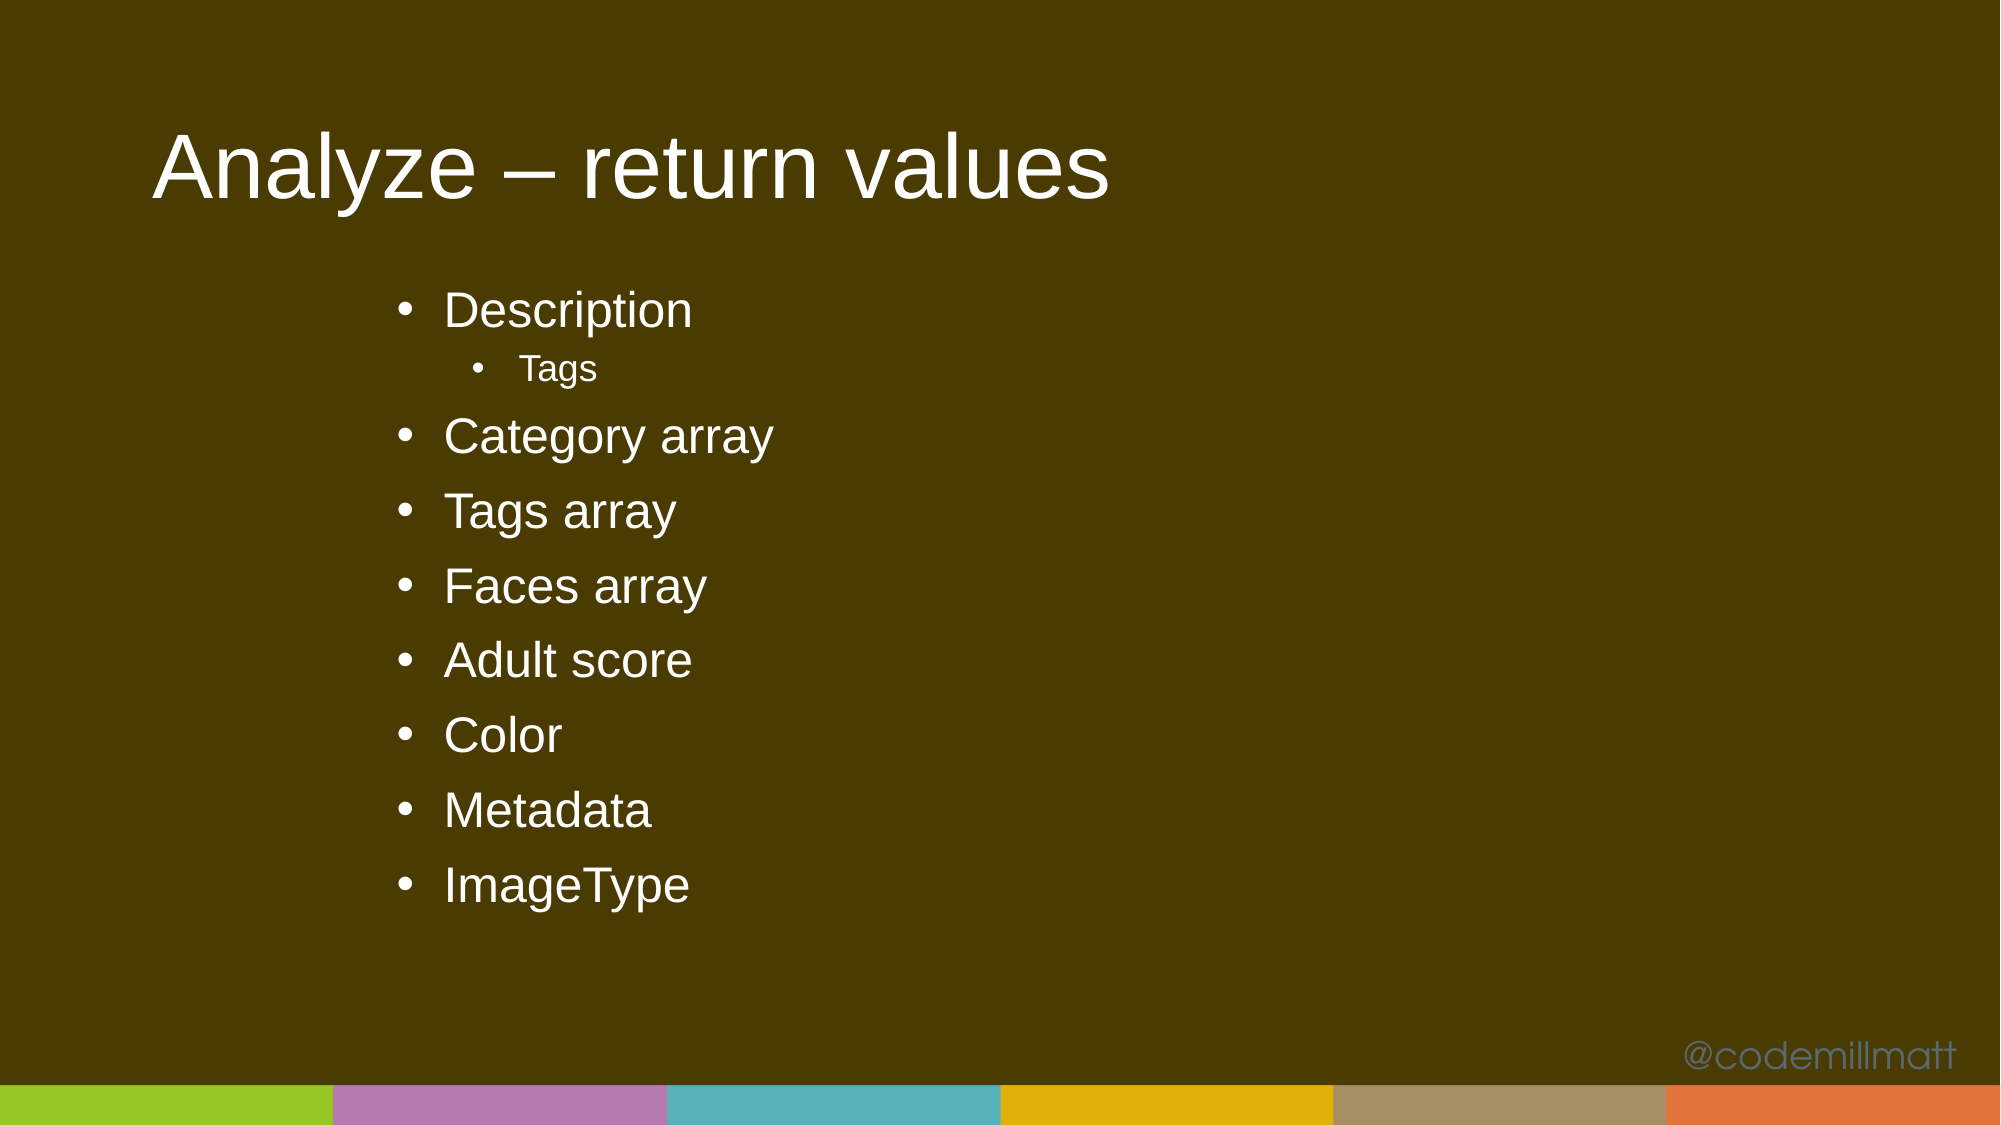

# Analyze – return values
Description
Tags
Category array
Tags array
Faces array
Adult score
Color
Metadata
ImageType